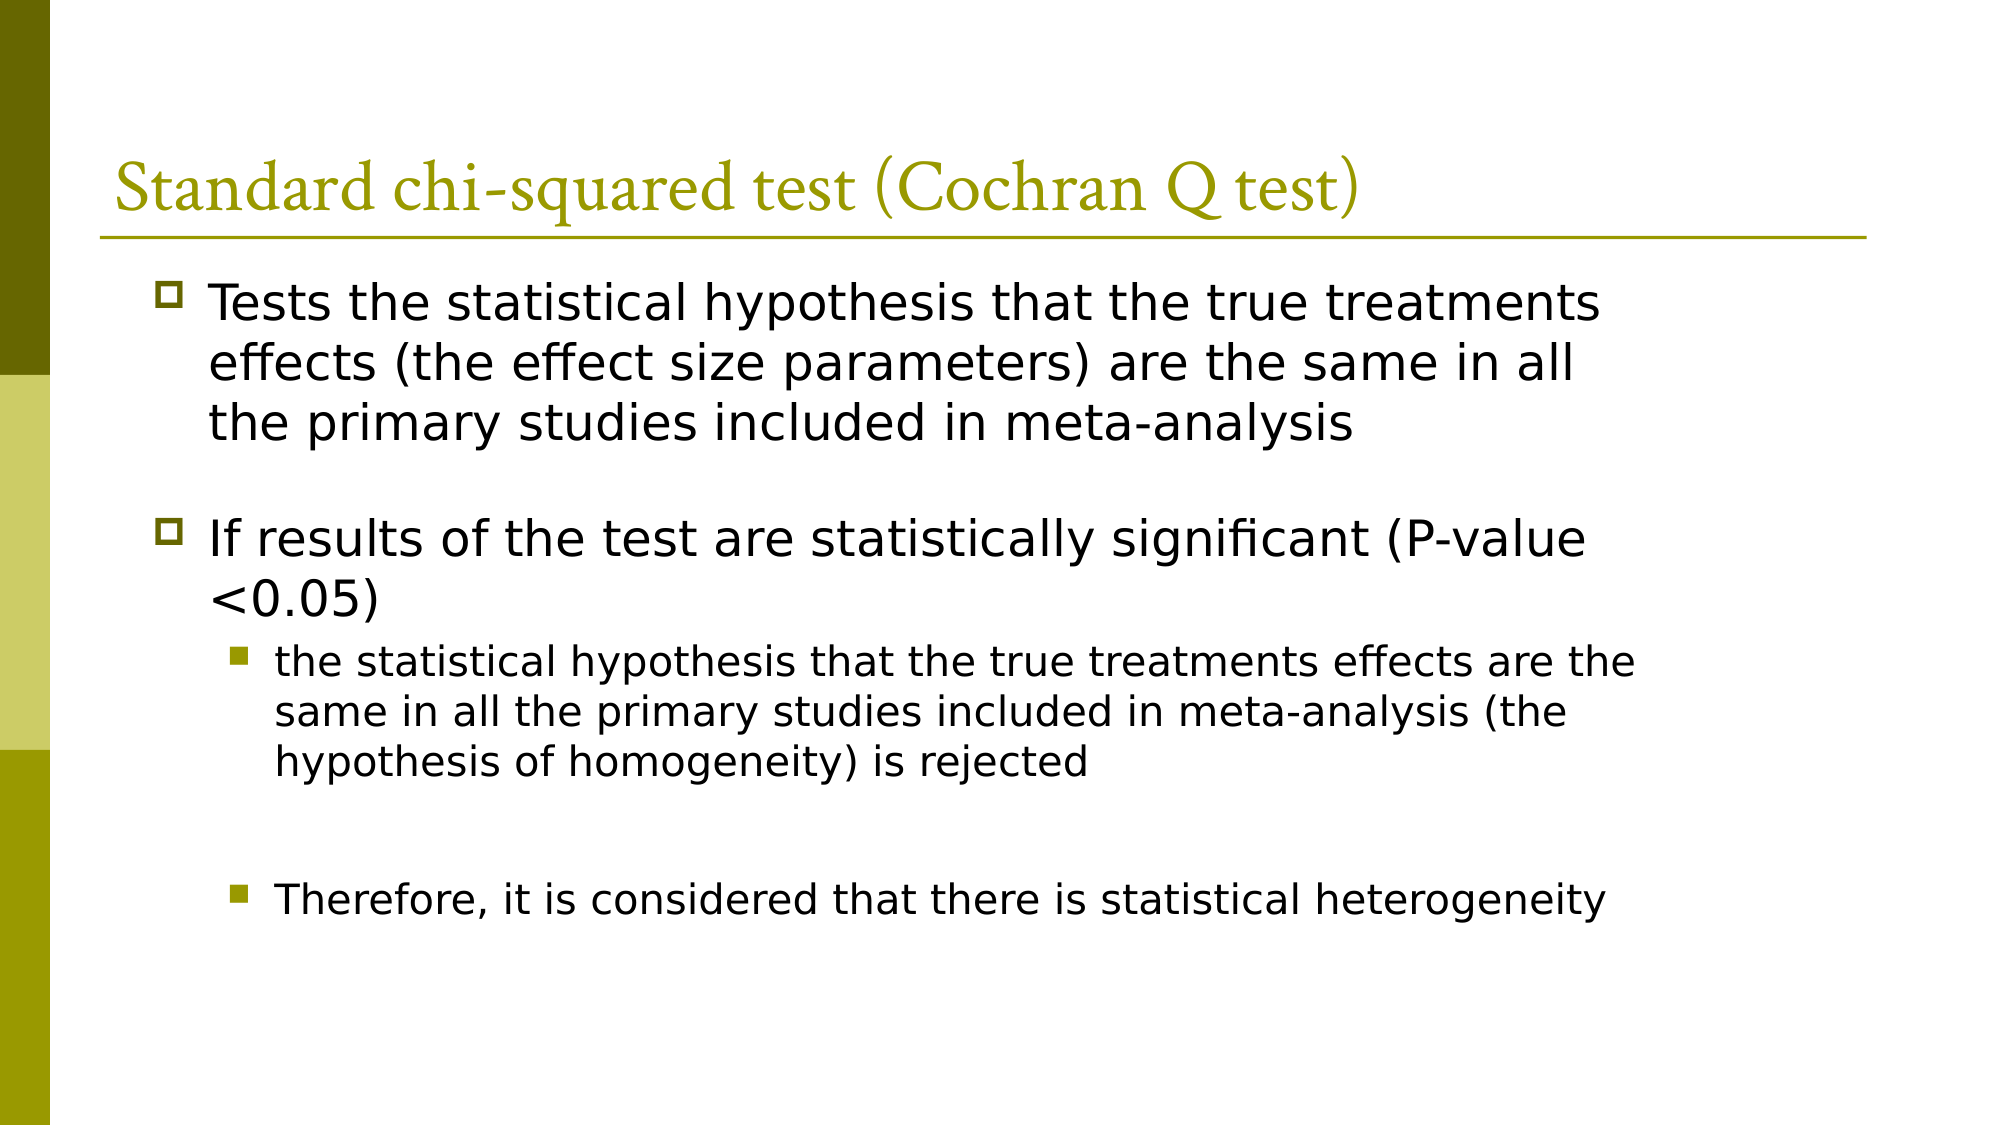

# Standard chi-squared test (Cochran Q test)
Tests the statistical hypothesis that the true treatments effects (the effect size parameters) are the same in all the primary studies included in meta-analysis

If results of the test are statistically significant (P-value <0.05)
the statistical hypothesis that the true treatments effects are the same in all the primary studies included in meta-analysis (the hypothesis of homogeneity) is rejected

Therefore, it is considered that there is statistical heterogeneity